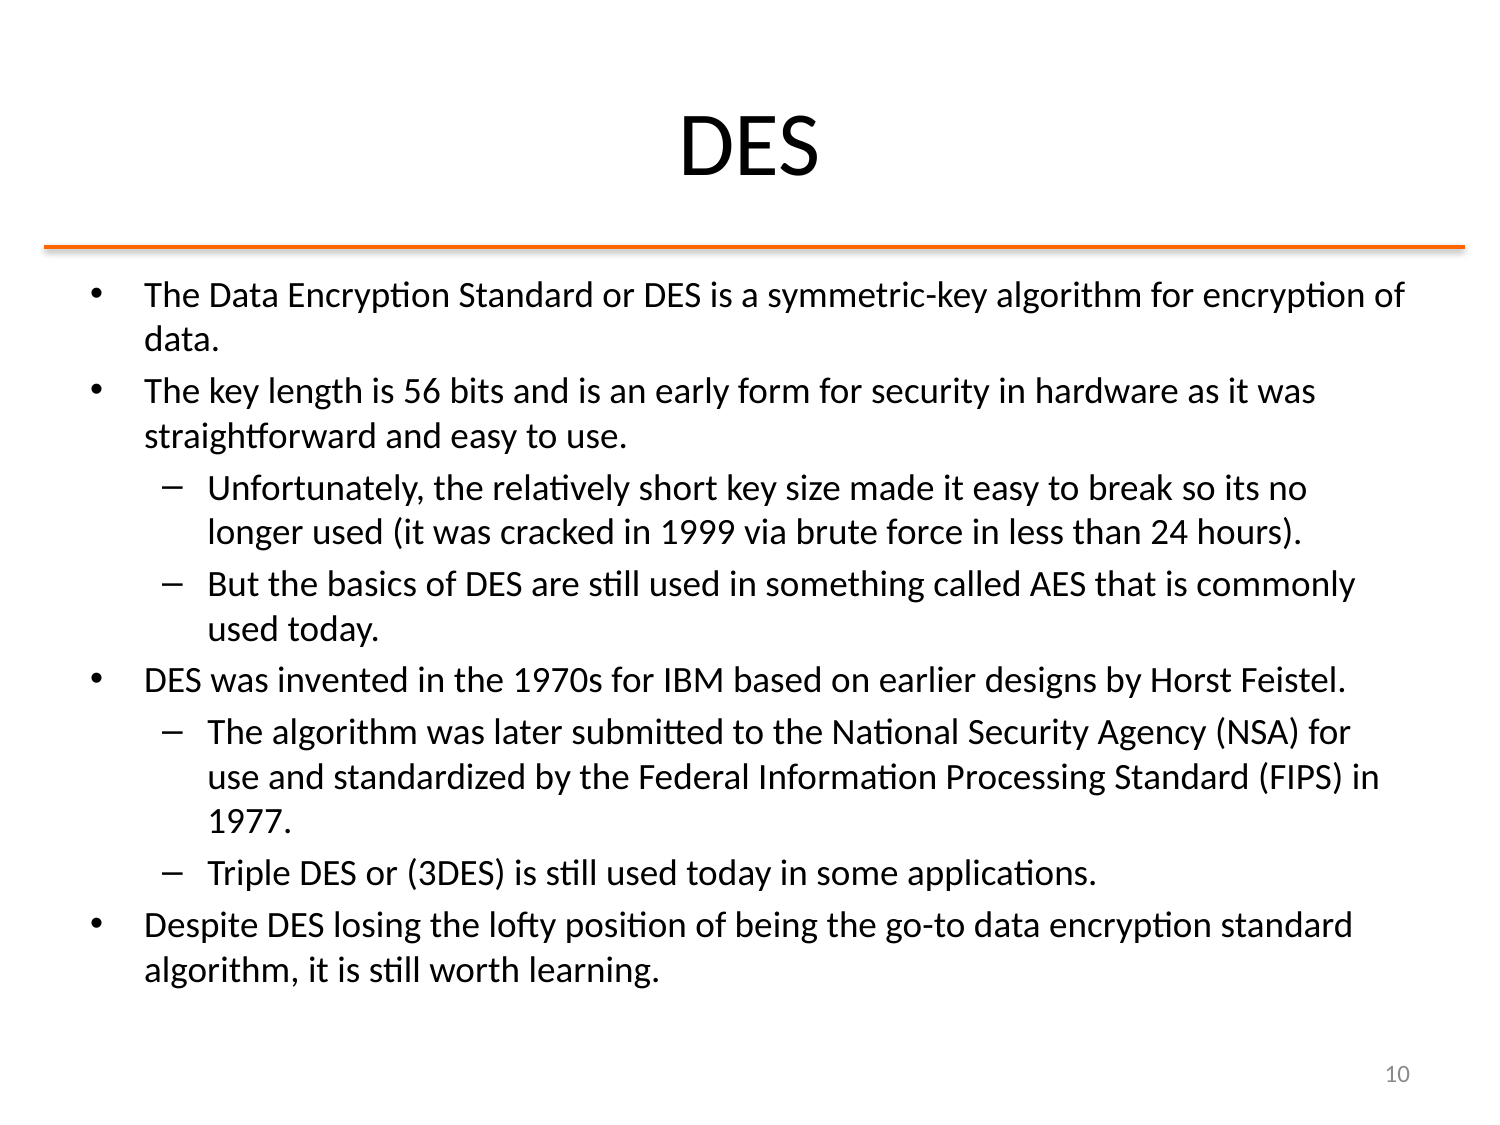

# DES
The Data Encryption Standard or DES is a symmetric-key algorithm for encryption of data.
The key length is 56 bits and is an early form for security in hardware as it was straightforward and easy to use.
Unfortunately, the relatively short key size made it easy to break so its no longer used (it was cracked in 1999 via brute force in less than 24 hours).
But the basics of DES are still used in something called AES that is commonly used today.
DES was invented in the 1970s for IBM based on earlier designs by Horst Feistel.
The algorithm was later submitted to the National Security Agency (NSA) for use and standardized by the Federal Information Processing Standard (FIPS) in 1977.
Triple DES or (3DES) is still used today in some applications.
Despite DES losing the lofty position of being the go-to data encryption standard algorithm, it is still worth learning.
10